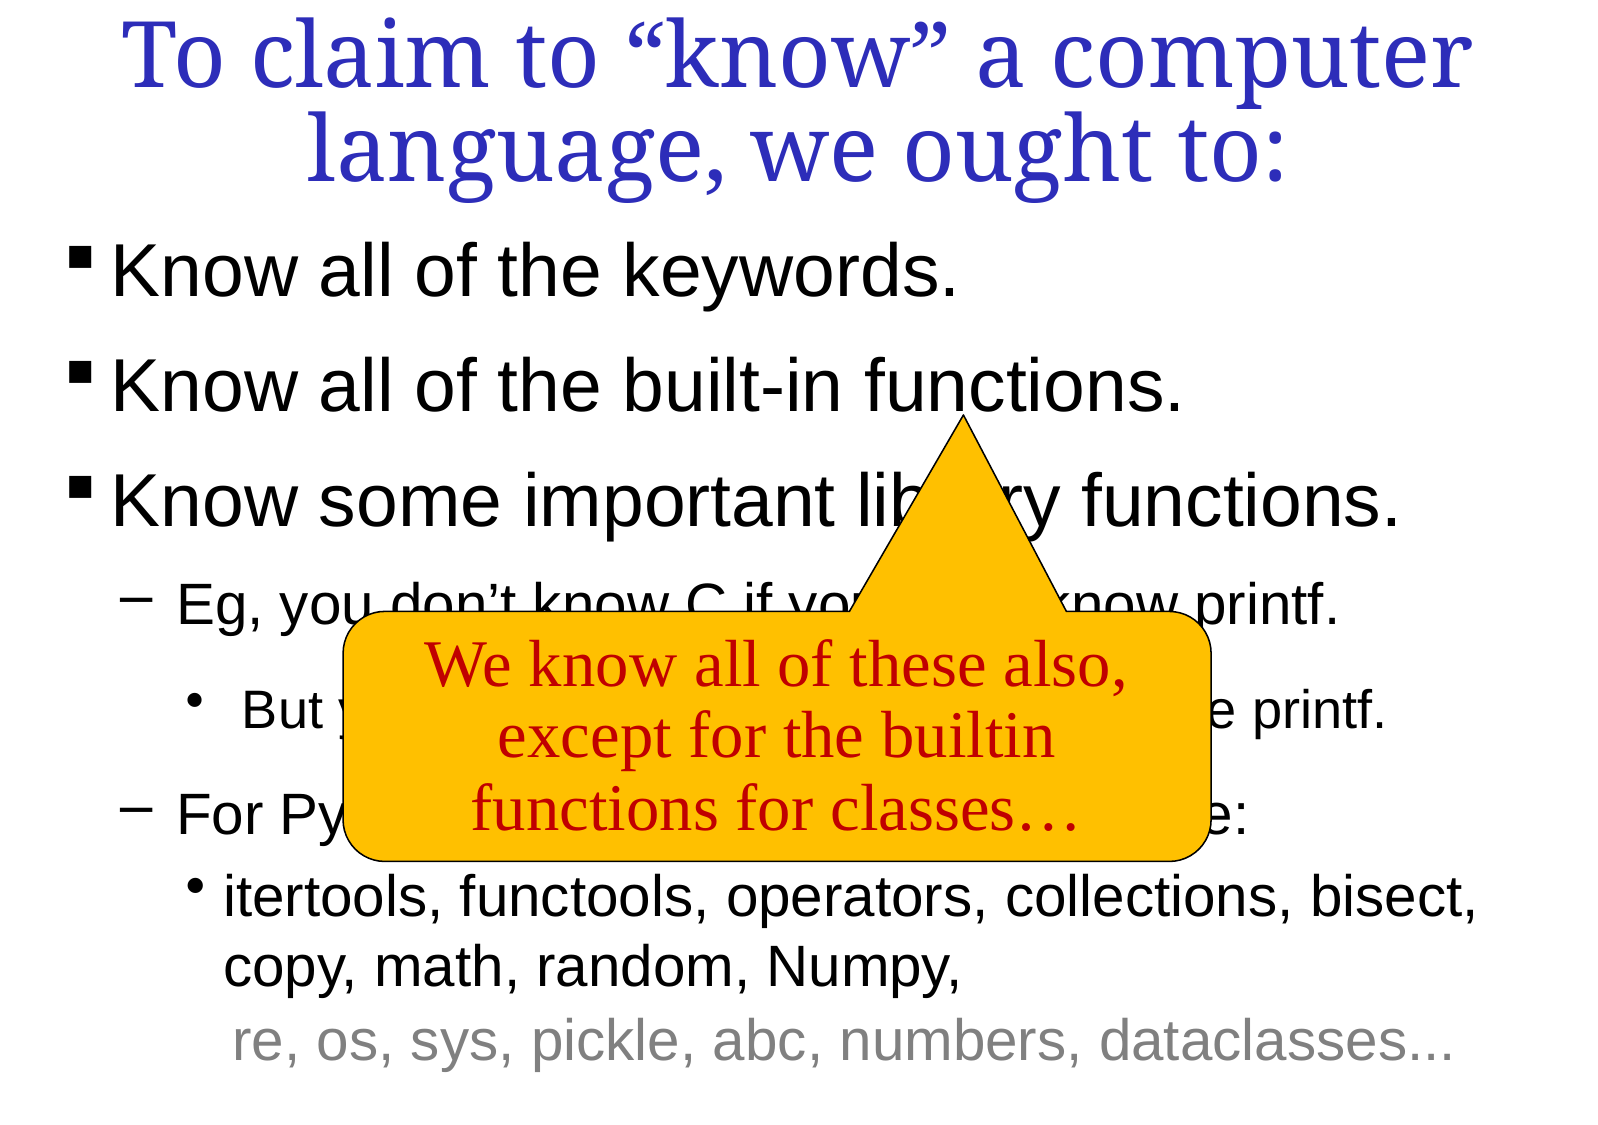

To claim to “know” a computer language, we ought to:
Know all of the keywords.
Know all of the built-in functions.
Know some important library functions.
Eg, you don’t know C if you don’t know printf.
But you have to #include <stdio.h> to use printf.
For Python, some important modules are:
itertools, functools, operators, collections, bisect, copy, math, random, Numpy,
re, os, sys, pickle, abc, numbers, dataclasses...
We know all of these also, except for the builtin functions for classes…